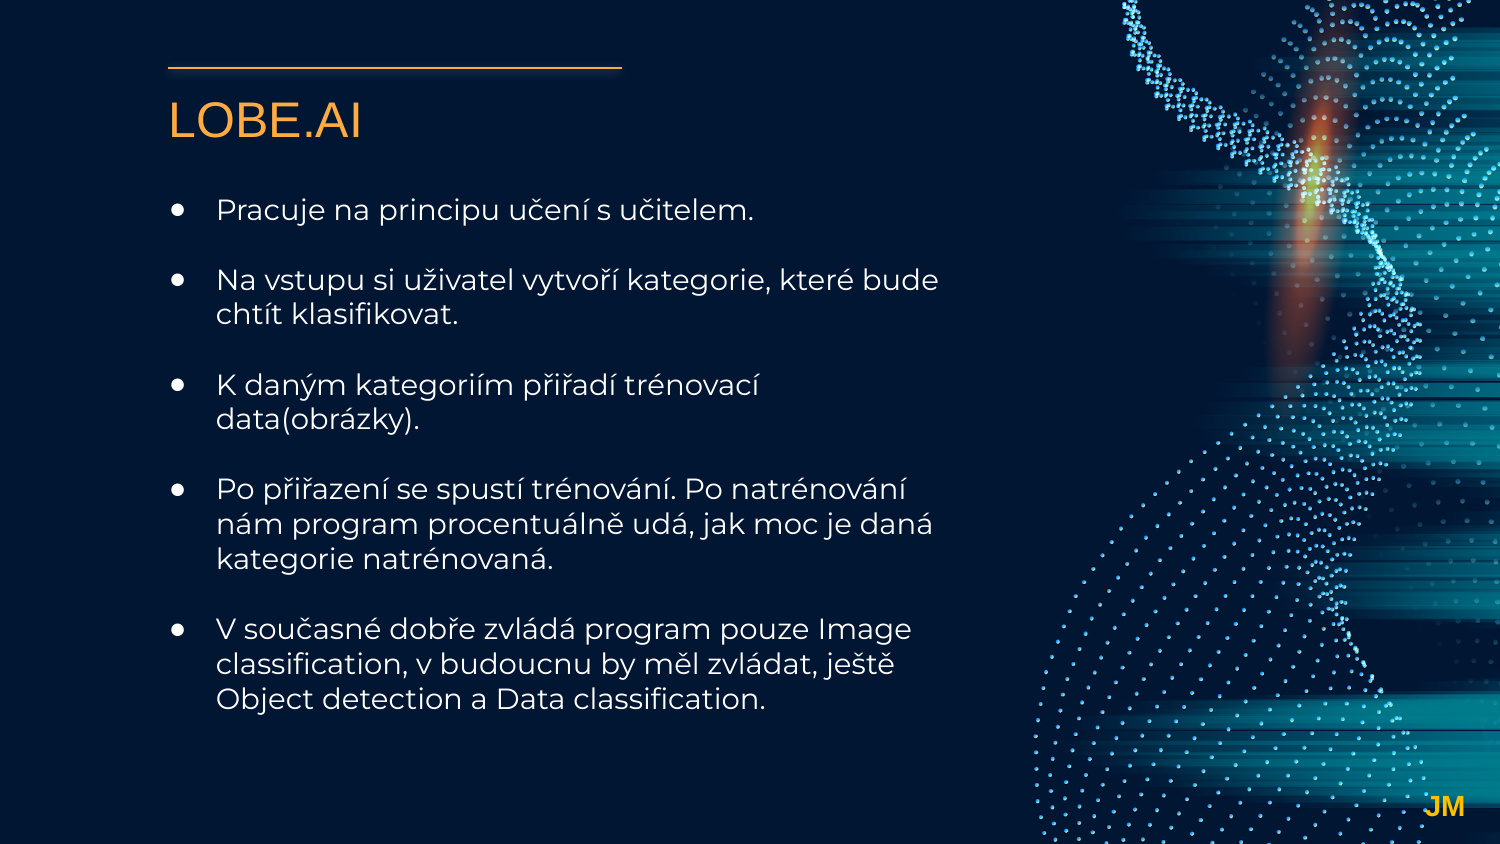

# LOBE.AI
Pracuje na principu učení s učitelem.
Na vstupu si uživatel vytvoří kategorie, které bude chtít klasifikovat.
K daným kategoriím přiřadí trénovací data(obrázky).
Po přiřazení se spustí trénování. Po natrénování nám program procentuálně udá, jak moc je daná kategorie natrénovaná.
V současné dobře zvládá program pouze Image classification, v budoucnu by měl zvládat, ještě Object detection a Data classification.
JM